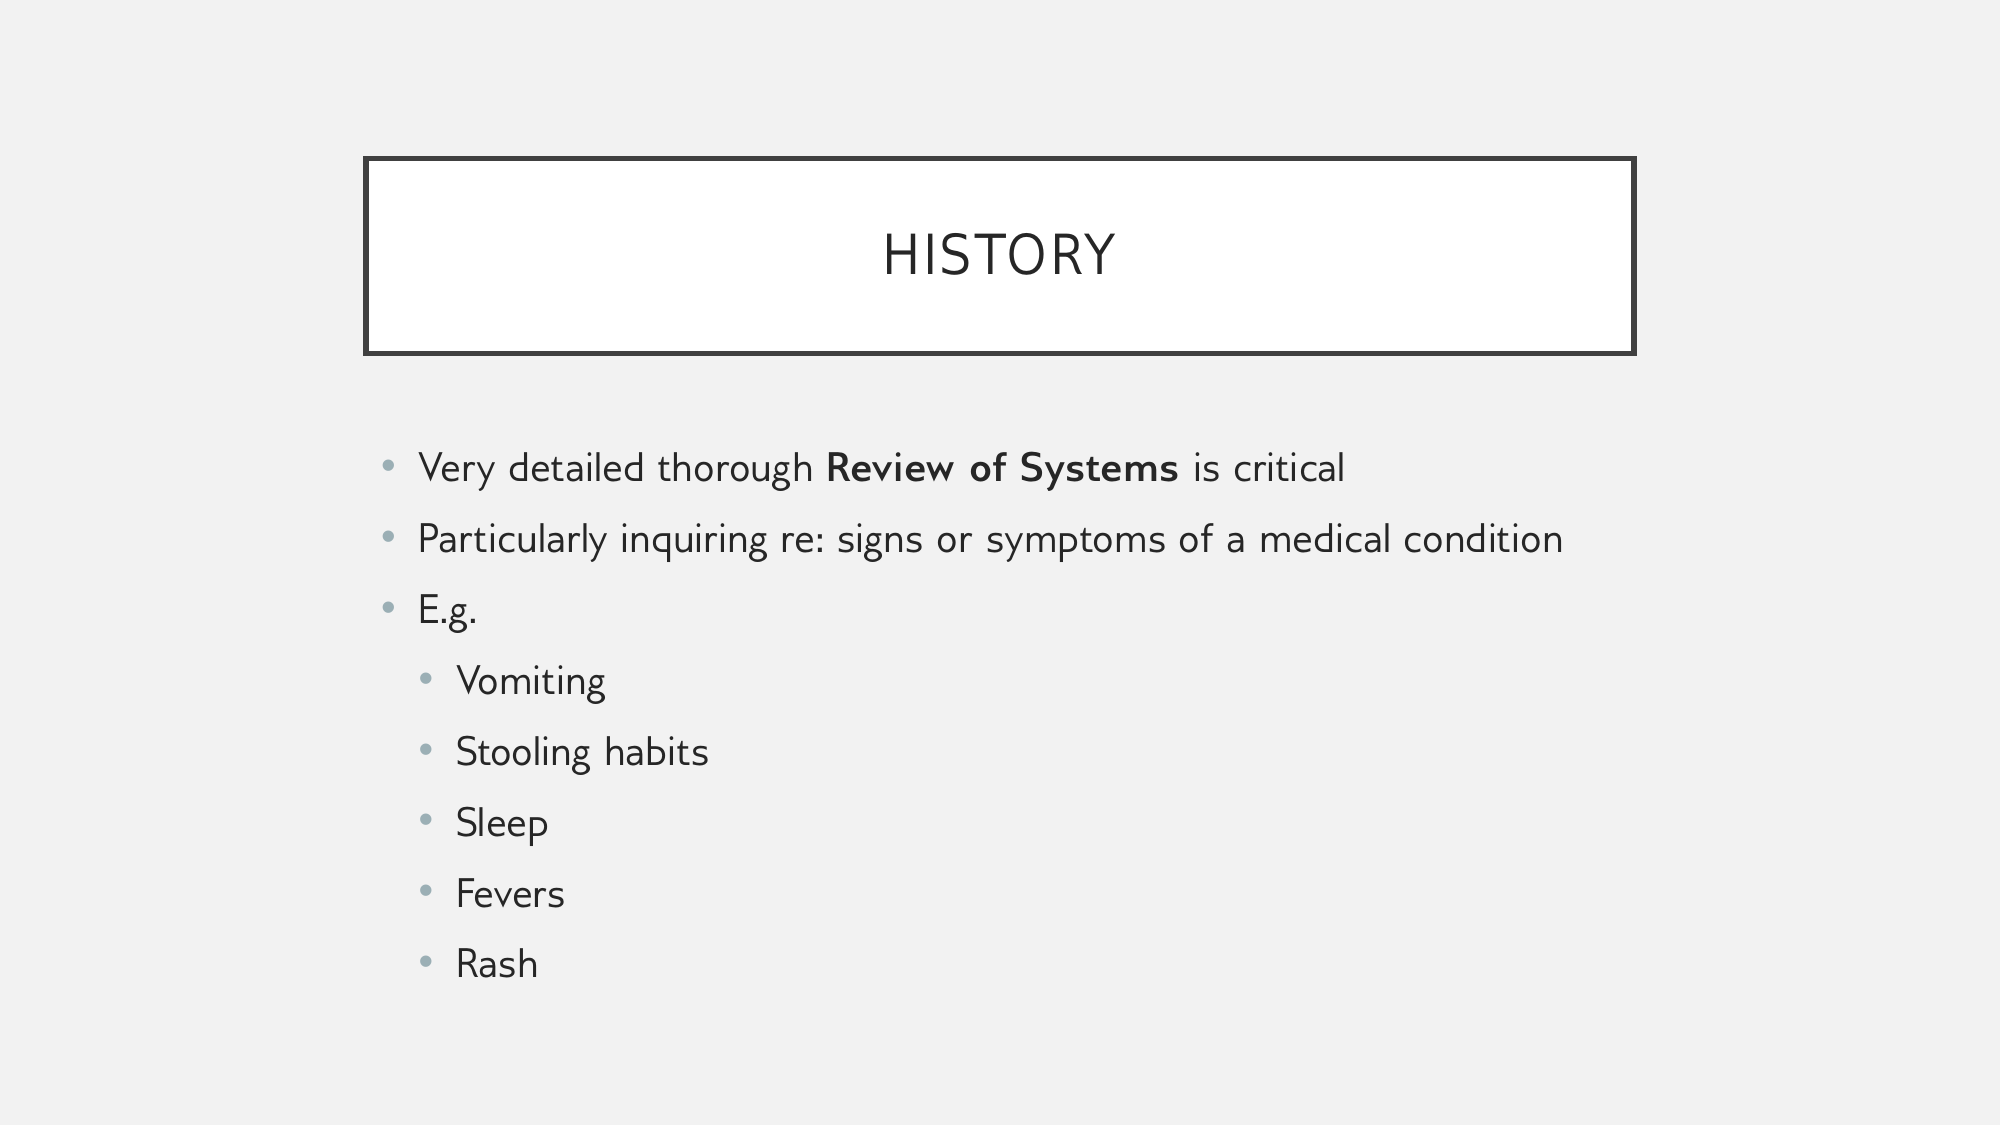

# History
Very detailed thorough Review of Systems is critical
Particularly inquiring re: signs or symptoms of a medical condition
E.g.
Vomiting
Stooling habits
Sleep
Fevers
Rash